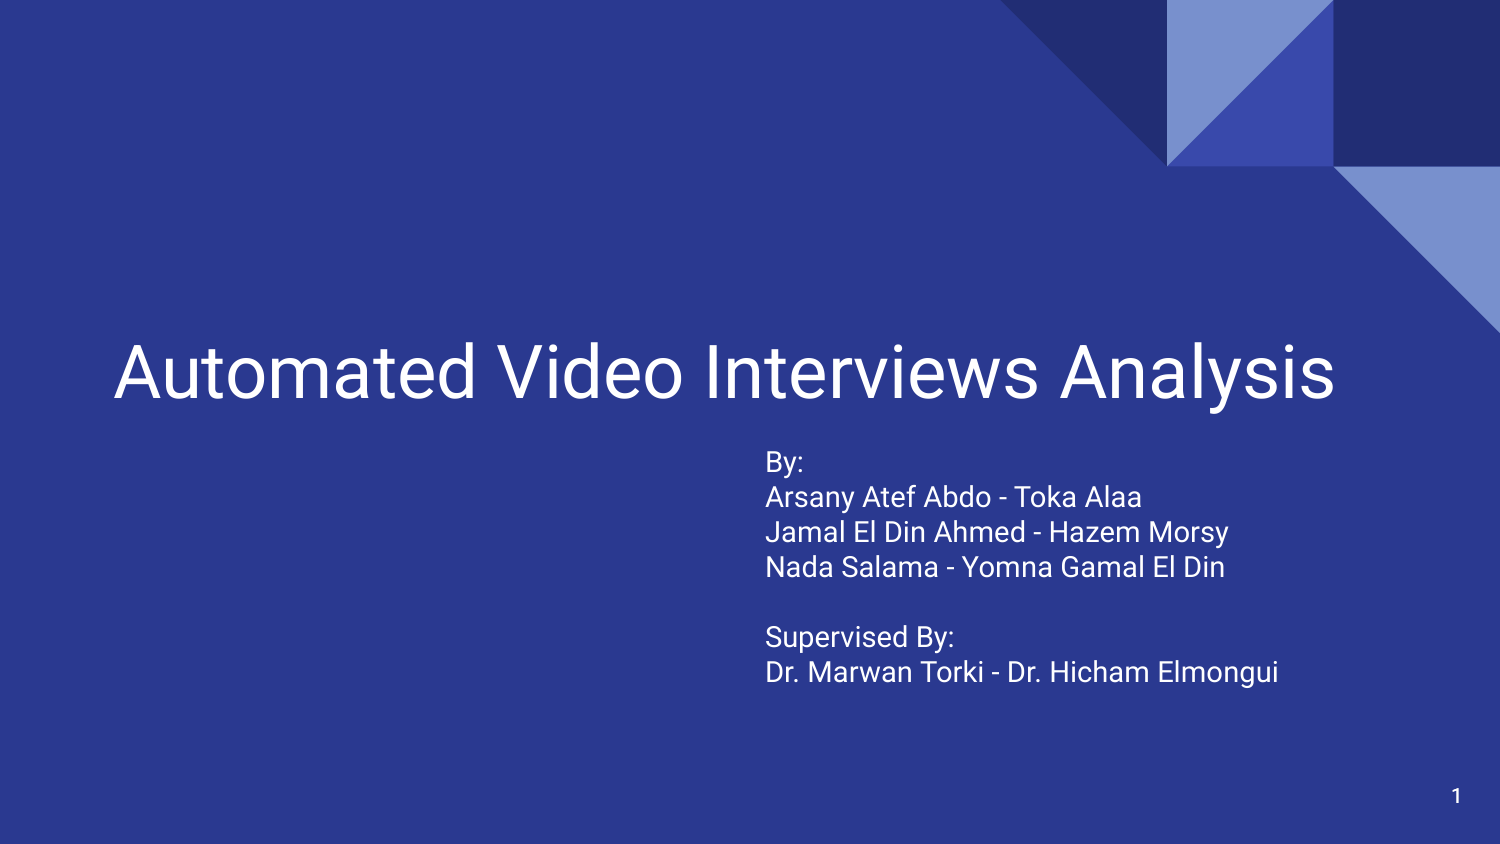

# Automated Video Interviews Analysis
By:
Arsany Atef Abdo - Toka Alaa
Jamal El Din Ahmed - Hazem Morsy
Nada Salama - Yomna Gamal El Din

Supervised By:
Dr. Marwan Torki - Dr. Hicham Elmongui

1
1